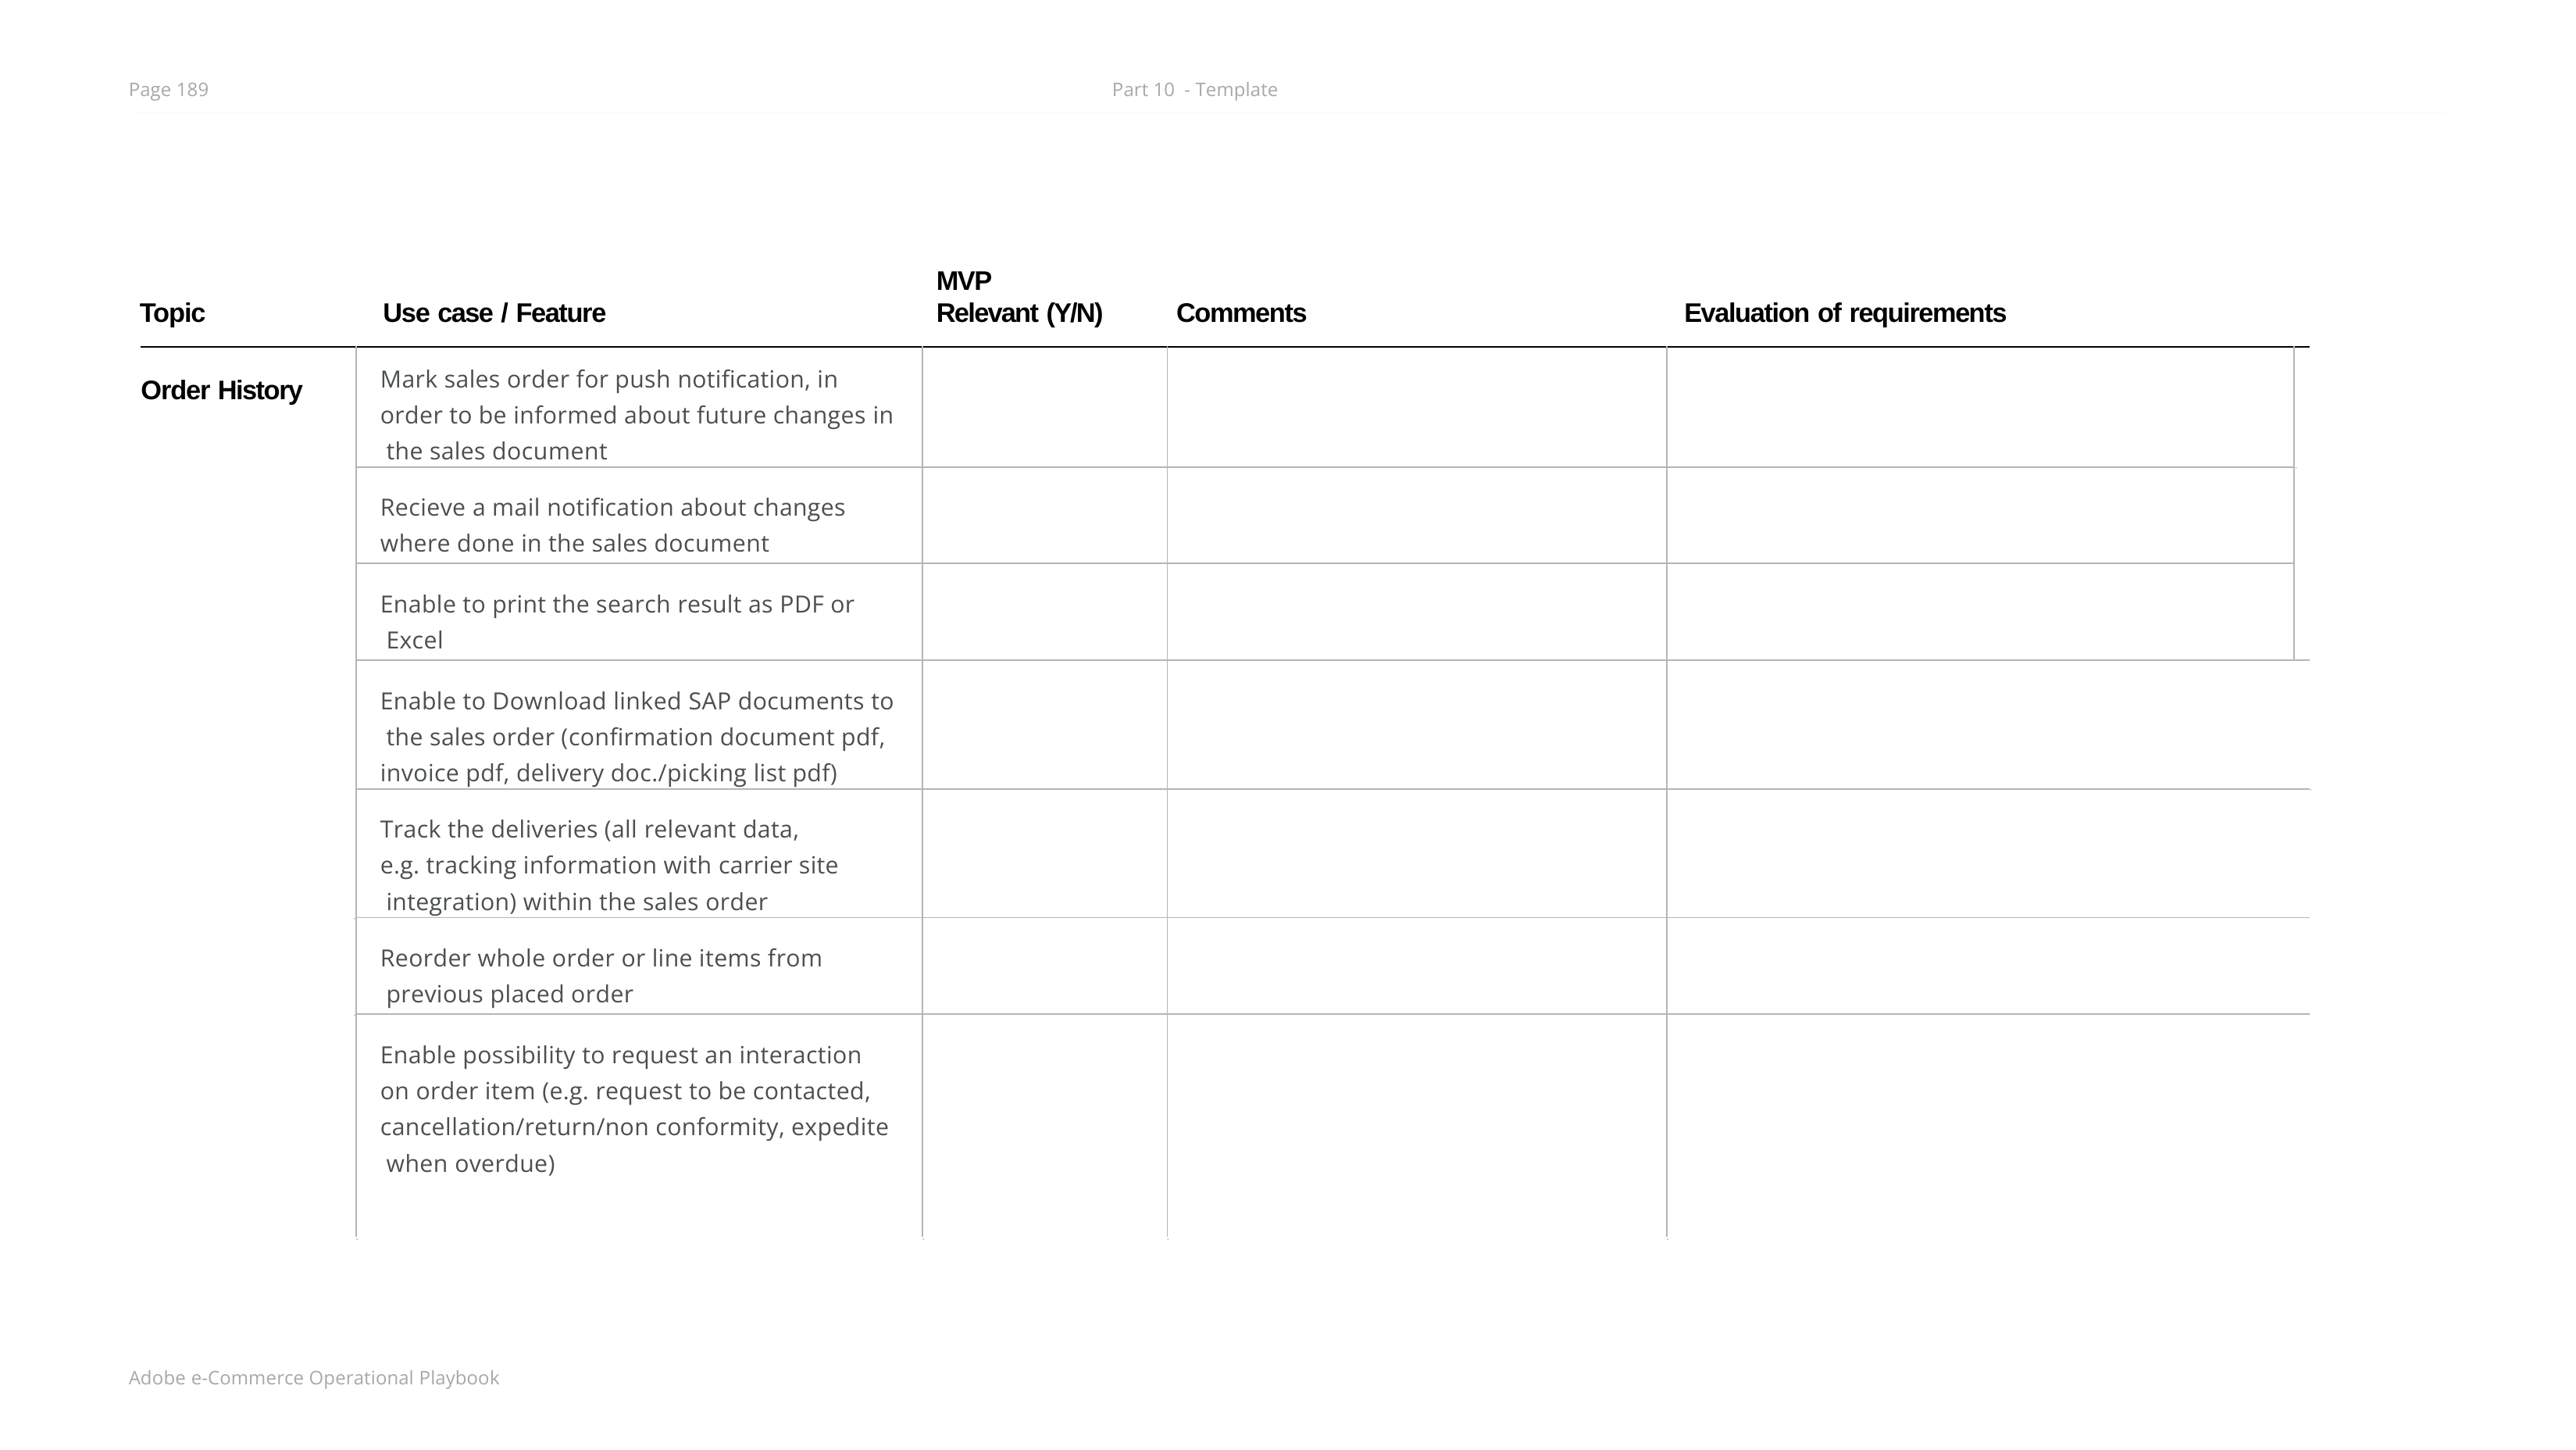

Page 189
Part 10 - Template
MVP
Relevant (Y/N)
Topic
Use case / Feature
Comments
Evaluation of requirements
| Order History | Mark sales order for push notification, in order to be informed about future changes in the sales document |  |  |  |  |
| --- | --- | --- | --- | --- | --- |
|  | Recieve a mail notification about changes where done in the sales document |  |  |  |  |
|  | Enable to print the search result as PDF or Excel |  |  |  |  |
|  | Enable to Download linked SAP documents to the sales order (confirmation document pdf, invoice pdf, delivery doc./picking list pdf) |  |  |  |  |
|  | Track the deliveries (all relevant data, e.g. tracking information with carrier site integration) within the sales order |  |  |  |  |
|  | Reorder whole order or line items from previous placed order |  |  |  |  |
|  | Enable possibility to request an interaction on order item (e.g. request to be contacted, cancellation/return/non conformity, expedite when overdue) |  |  |  |  |

Adobe e-Commerce Operational Playbook